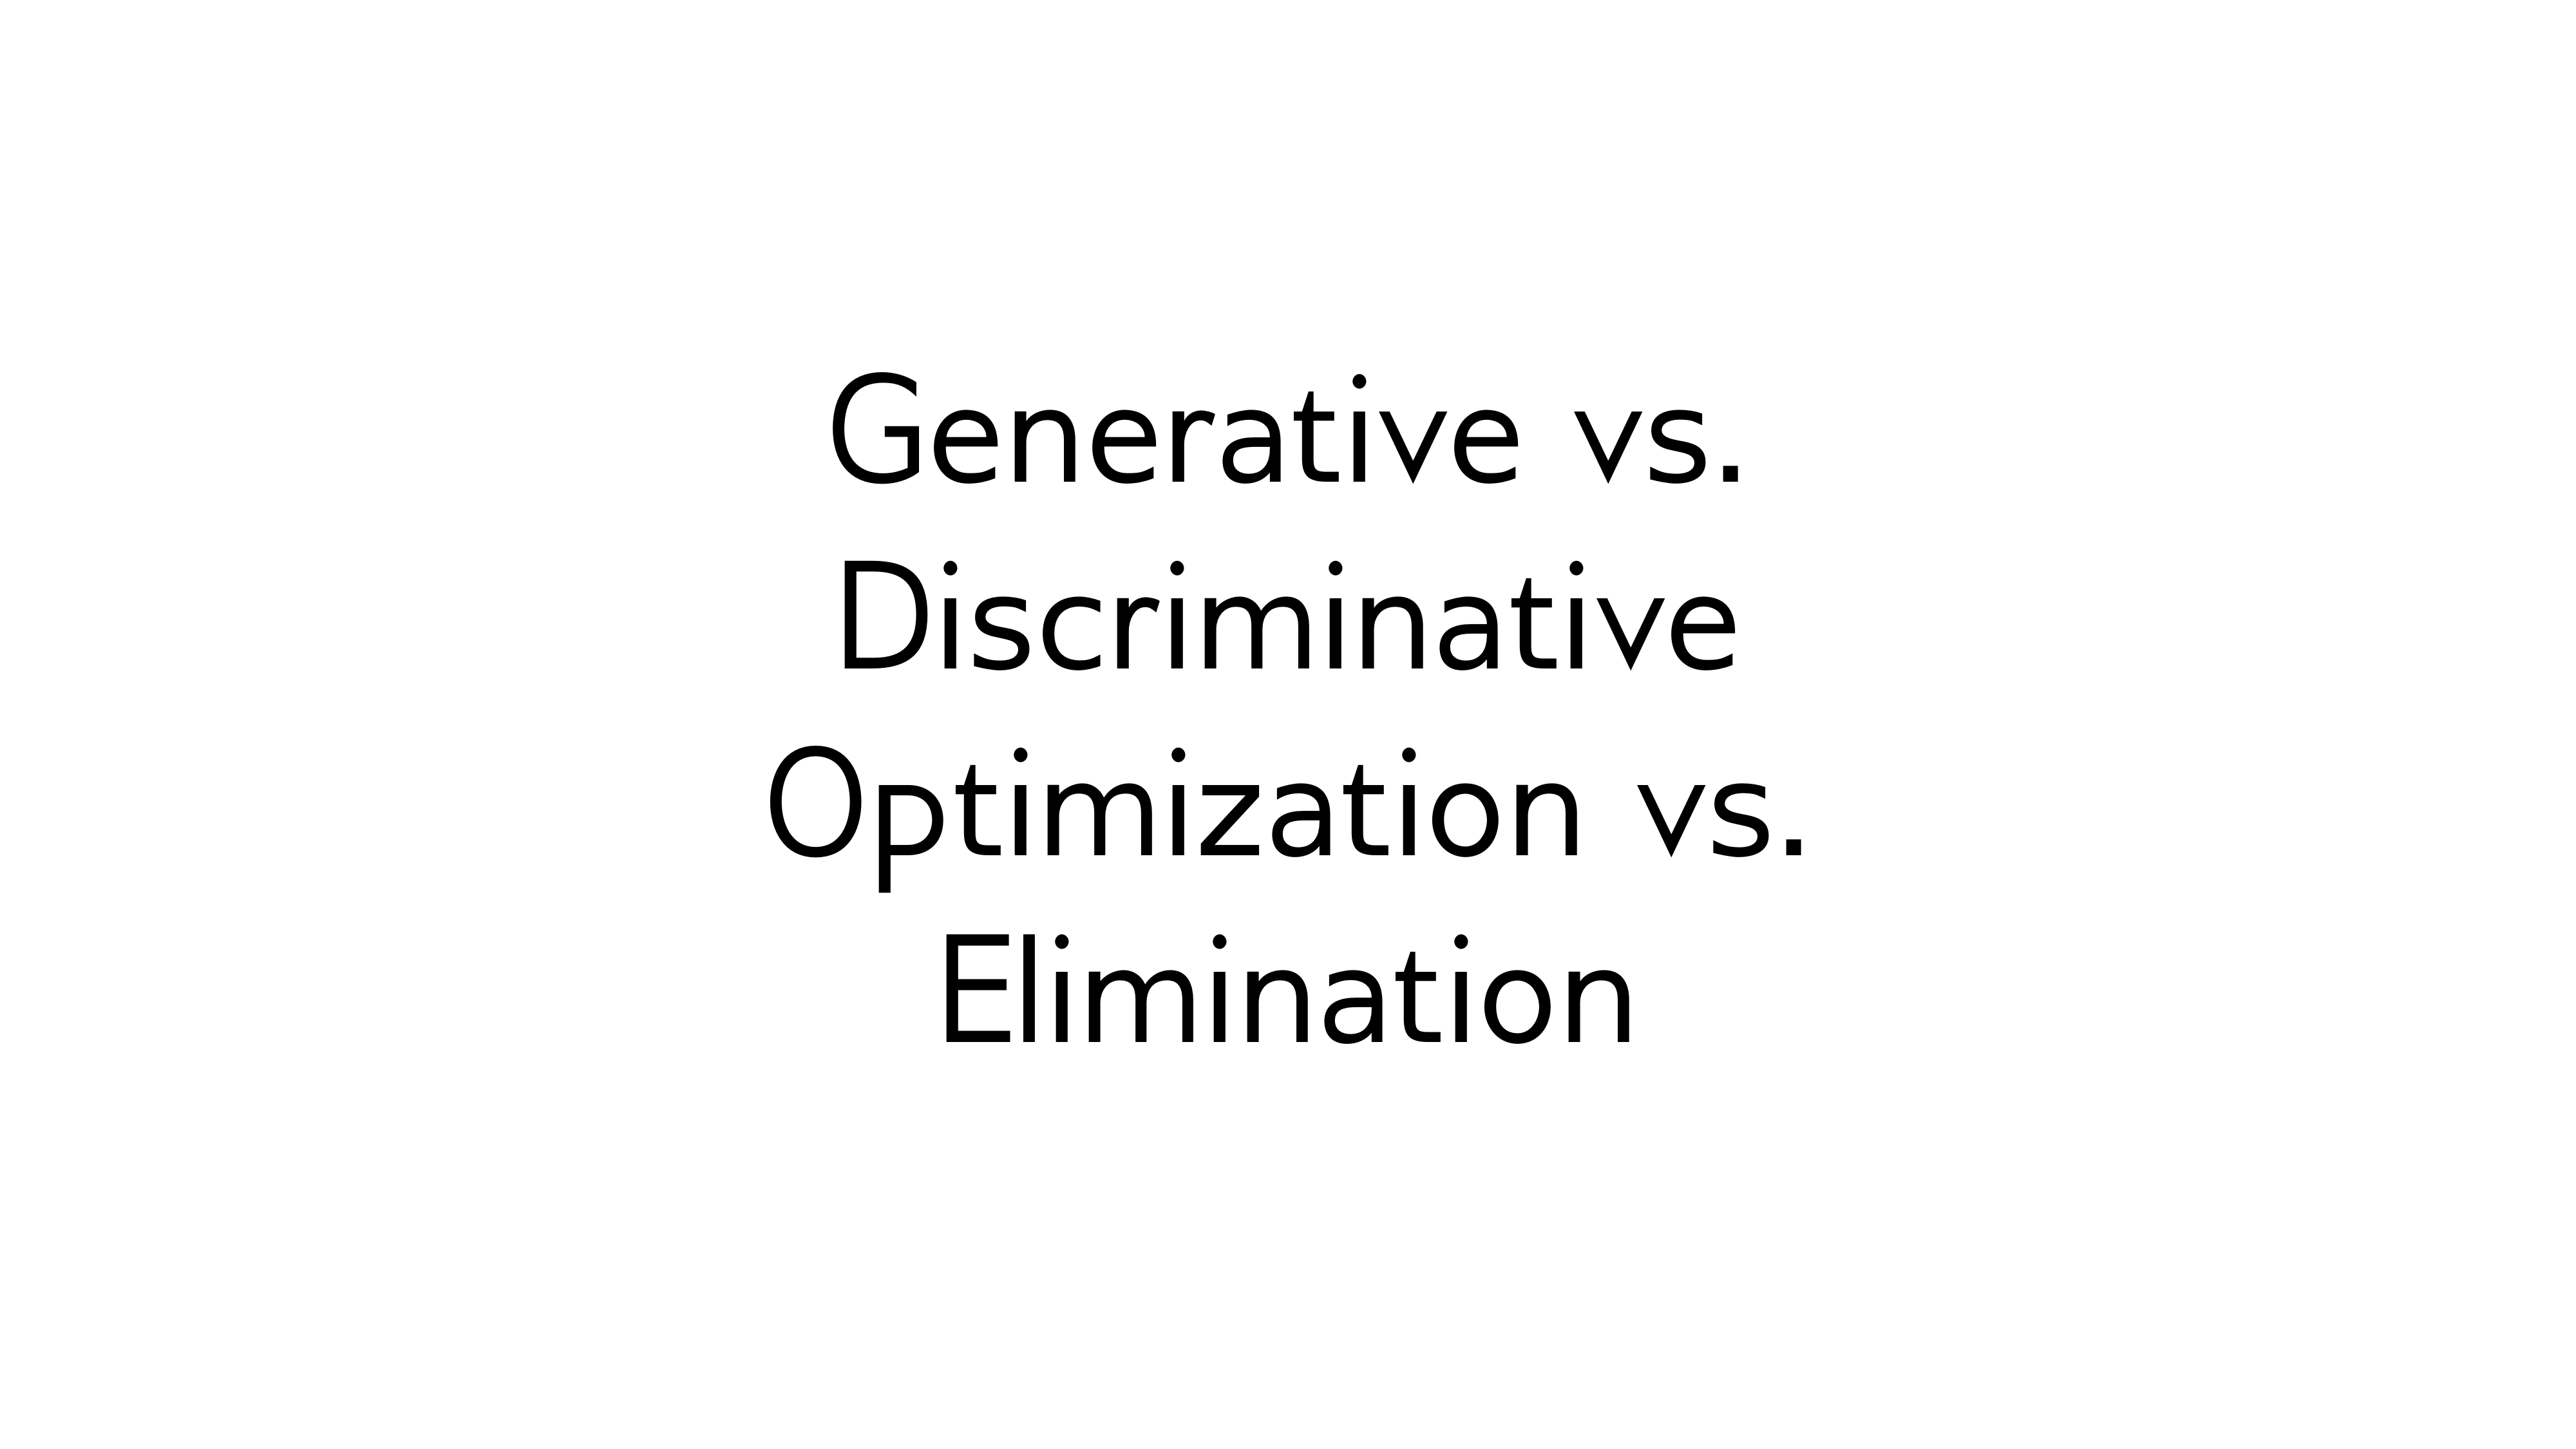

# Generative vs. Discriminative Optimization vs. Elimination